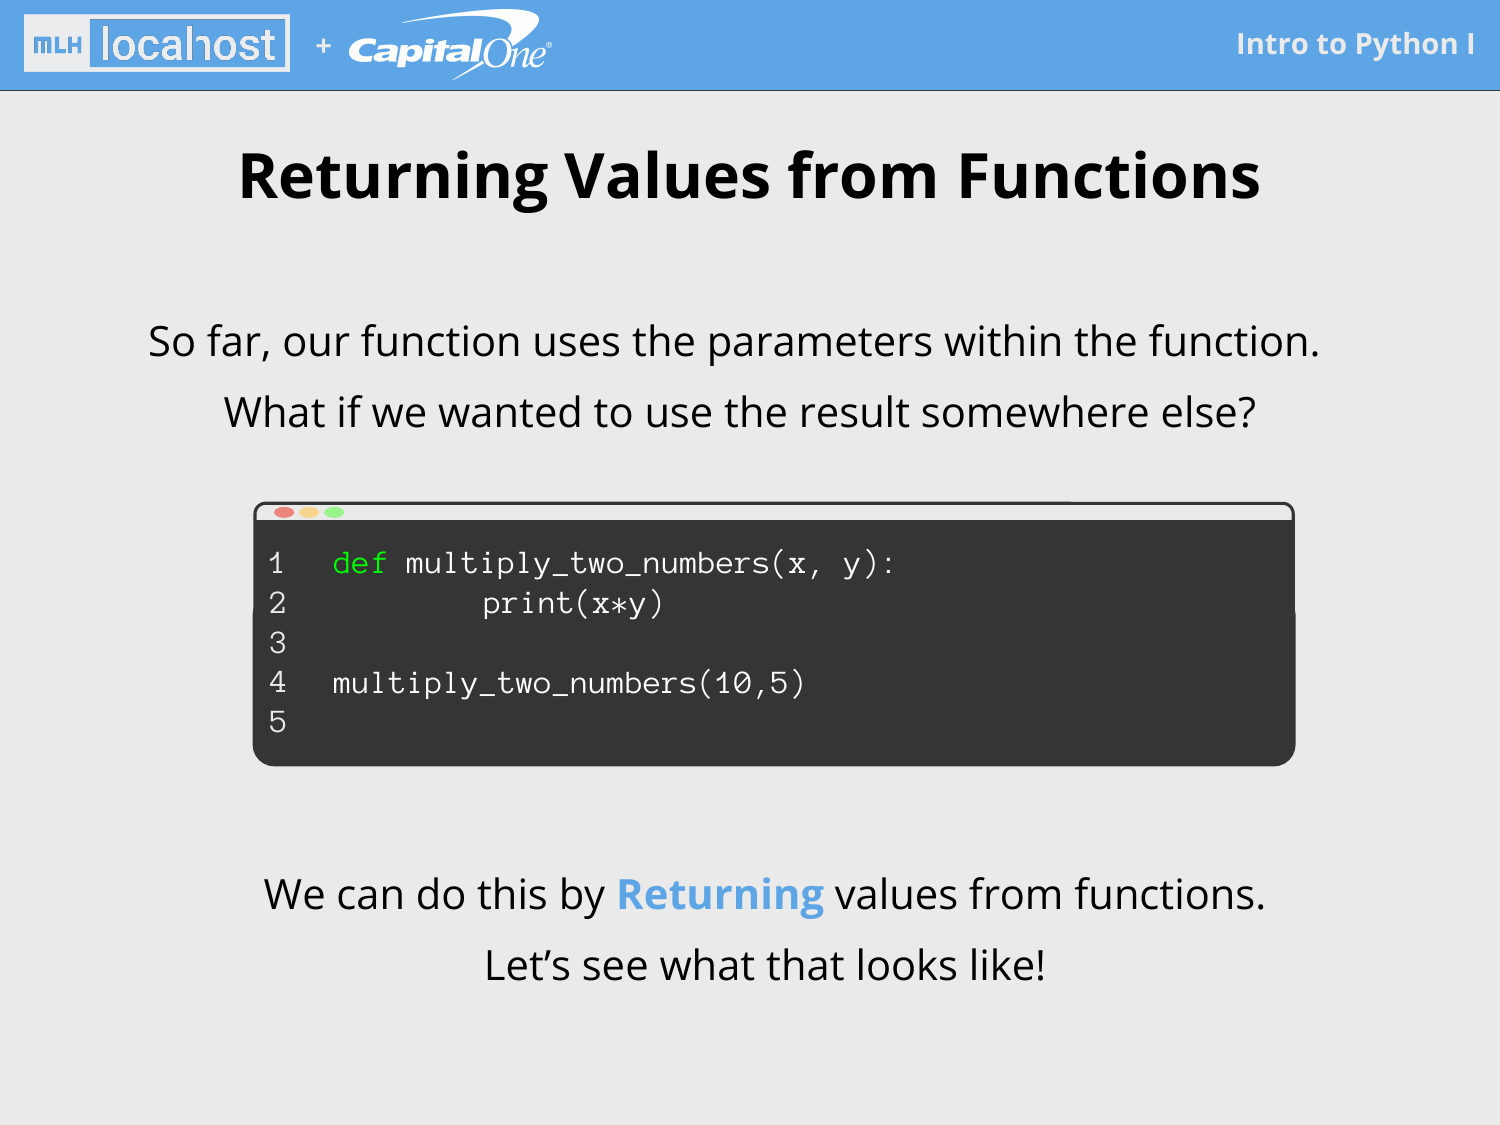

# Returning Values from Functions
So far, our function uses the parameters within the function.
What if we wanted to use the result somewhere else?

1
2
3
4
5
def multiply_two_numbers(x, y):
	print(x*y)

multiply_two_numbers(10,5)

We can do this by Returning values from functions.
Let’s see what that looks like!